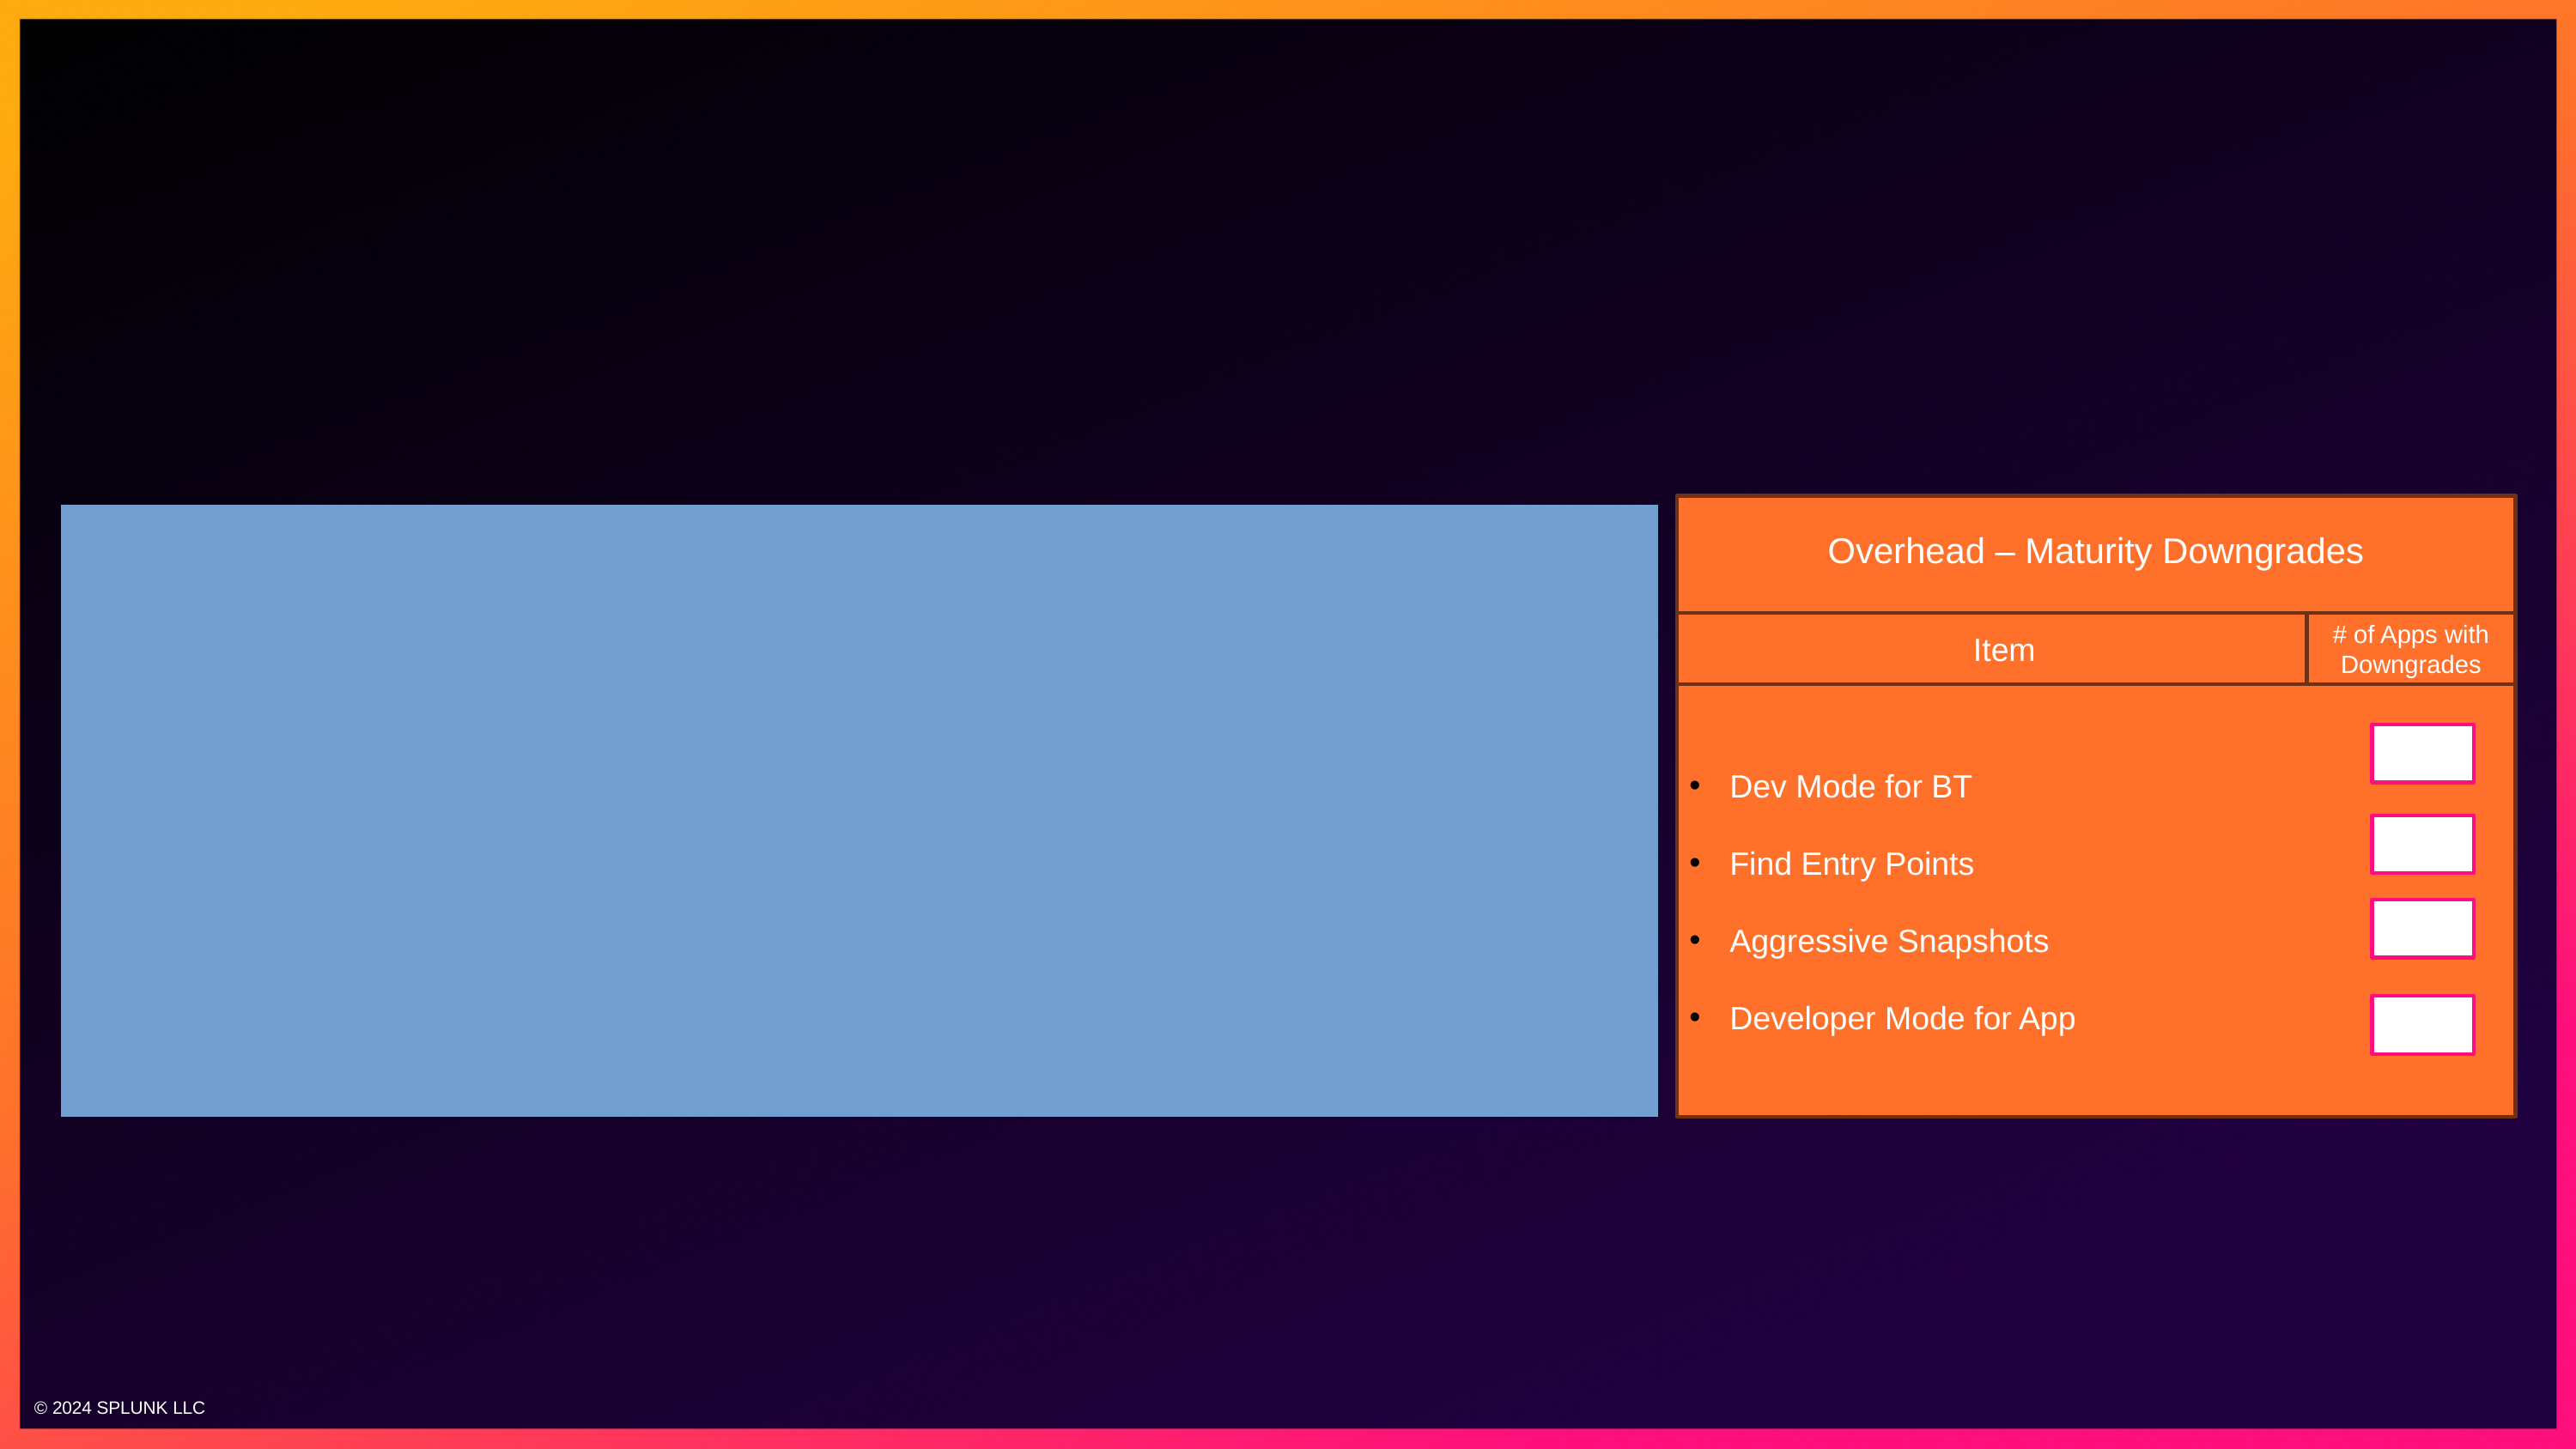

#
Metric Limits
Overhead – Maturity Downgrades

Item
# of Apps with Downgrades

Dev Mode for BT

Find Entry Points

Aggressive Snapshots

Developer Mode for App